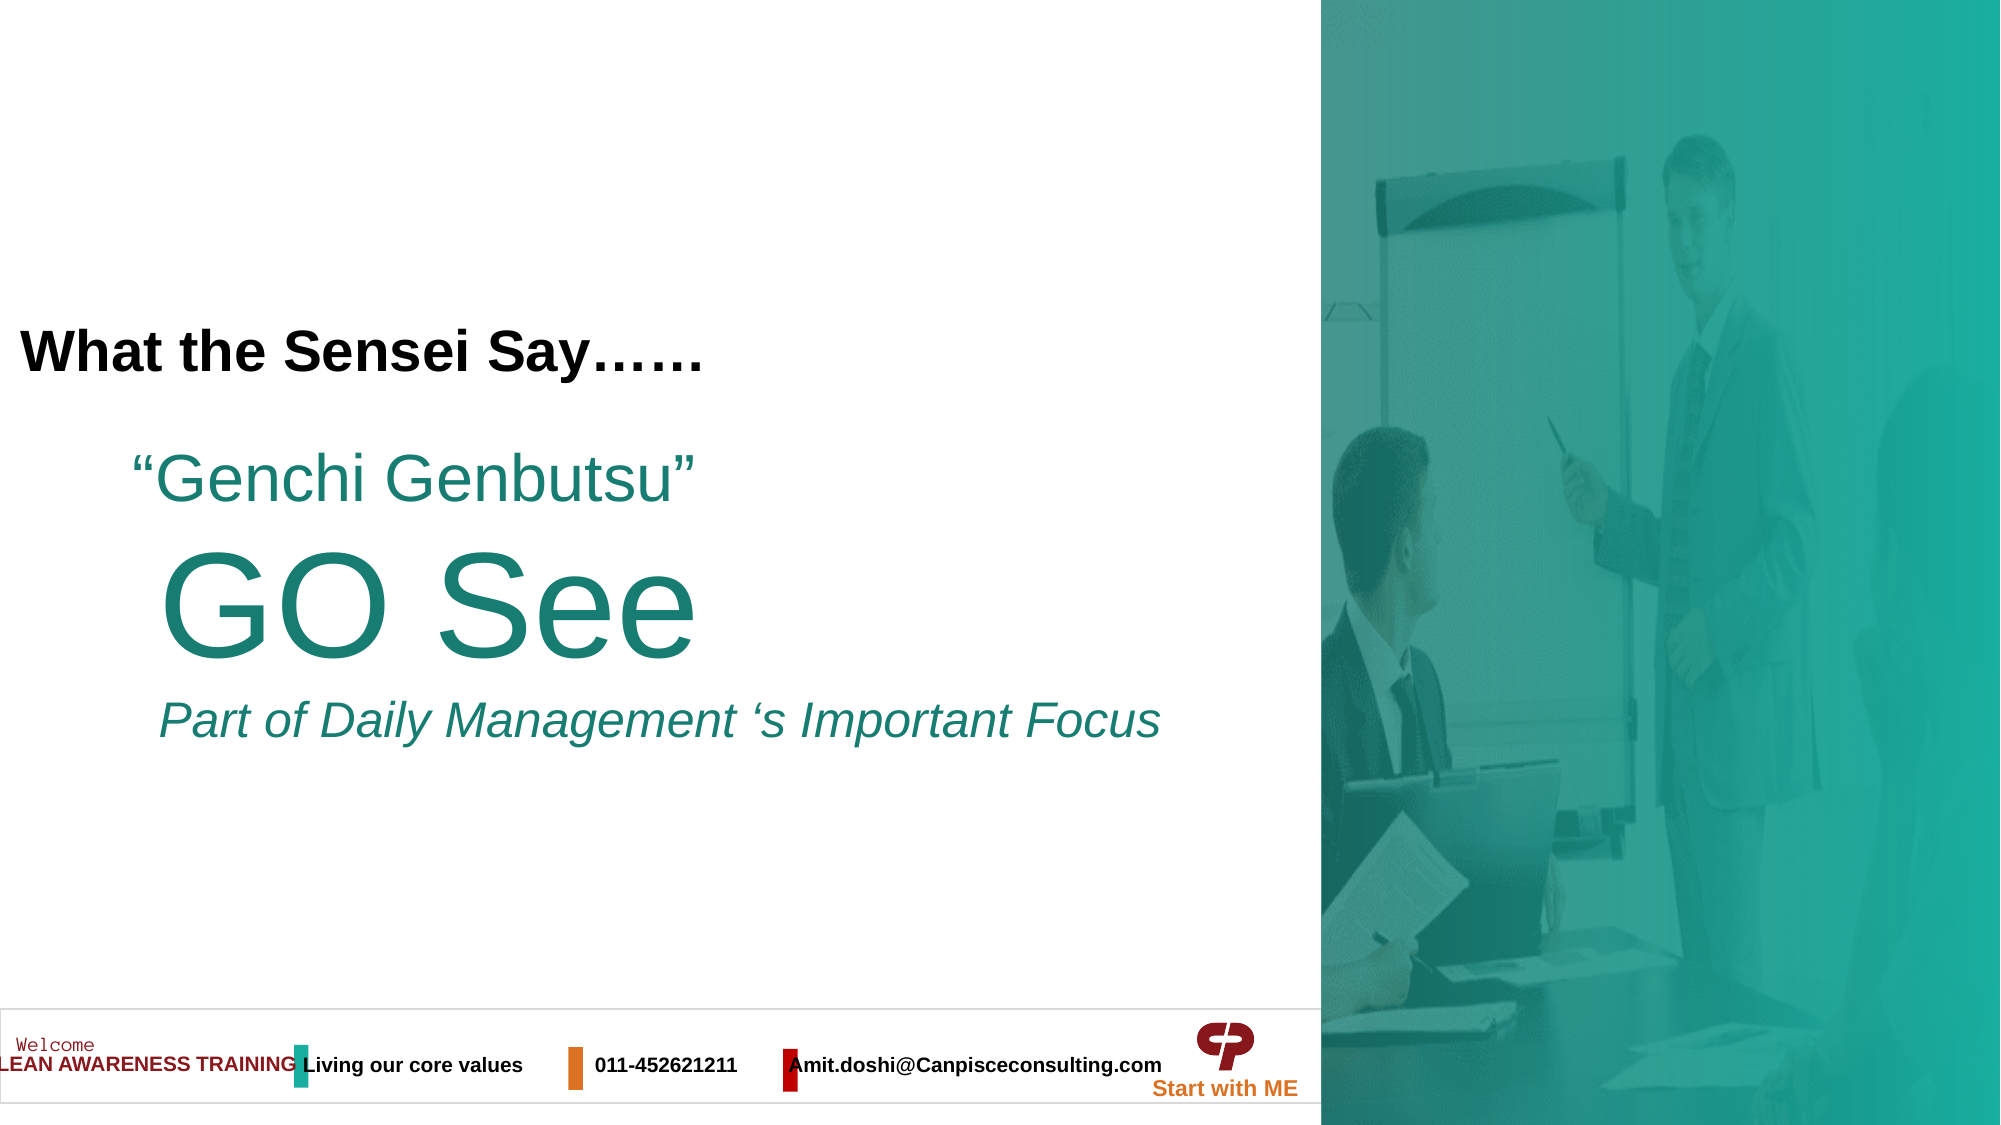

What the Sensei Say……
“Genchi Genbutsu”
GO See
Part of Daily Management ‘s Important Focus